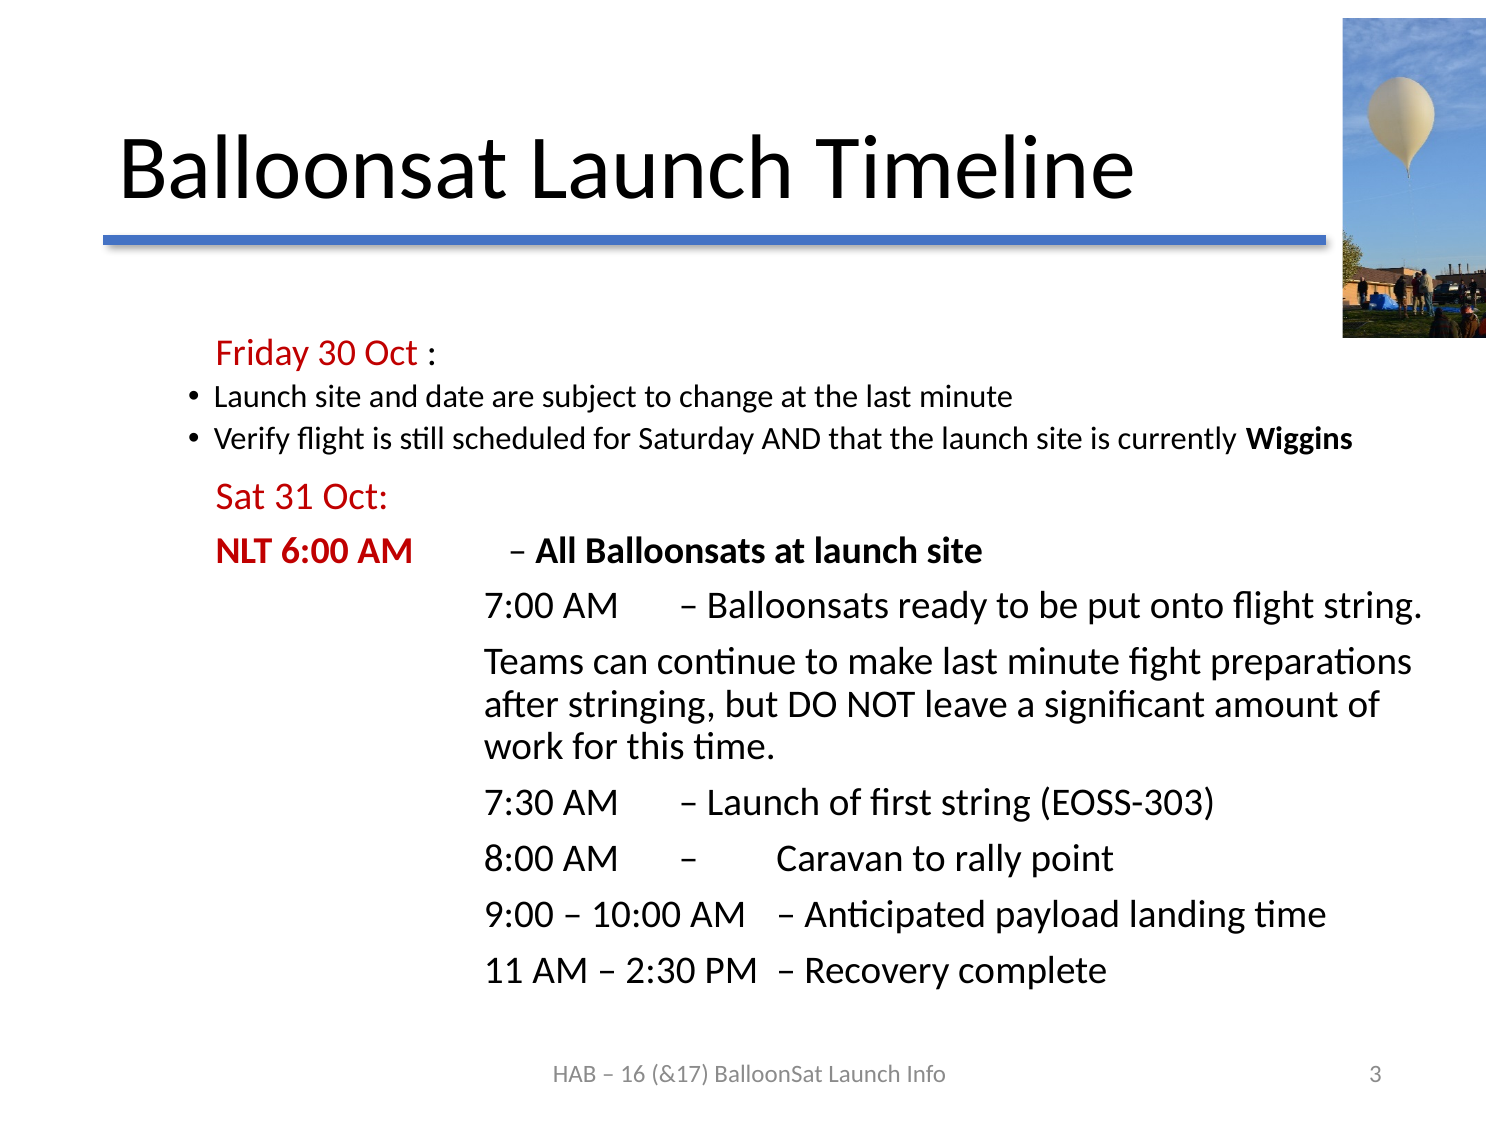

# Balloonsat Launch Timeline
	Friday 30 Oct :
Launch site and date are subject to change at the last minute
Verify flight is still scheduled for Saturday AND that the launch site is currently Wiggins
	Sat 31 Oct:
	NLT 6:00 AM 	– All Balloonsats at launch site
	7:00 AM 	– Balloonsats ready to be put onto flight string.
			Teams can continue to make last minute fight preparations after stringing, but DO NOT leave a significant amount of work for this time.
	7:30 AM 	– Launch of first string (EOSS-303)
	8:00 AM	– 	Caravan to rally point
	9:00 – 10:00 AM		– Anticipated payload landing time
	11 AM – 2:30 PM	– Recovery complete
HAB – 16 (&17) BalloonSat Launch Info
3